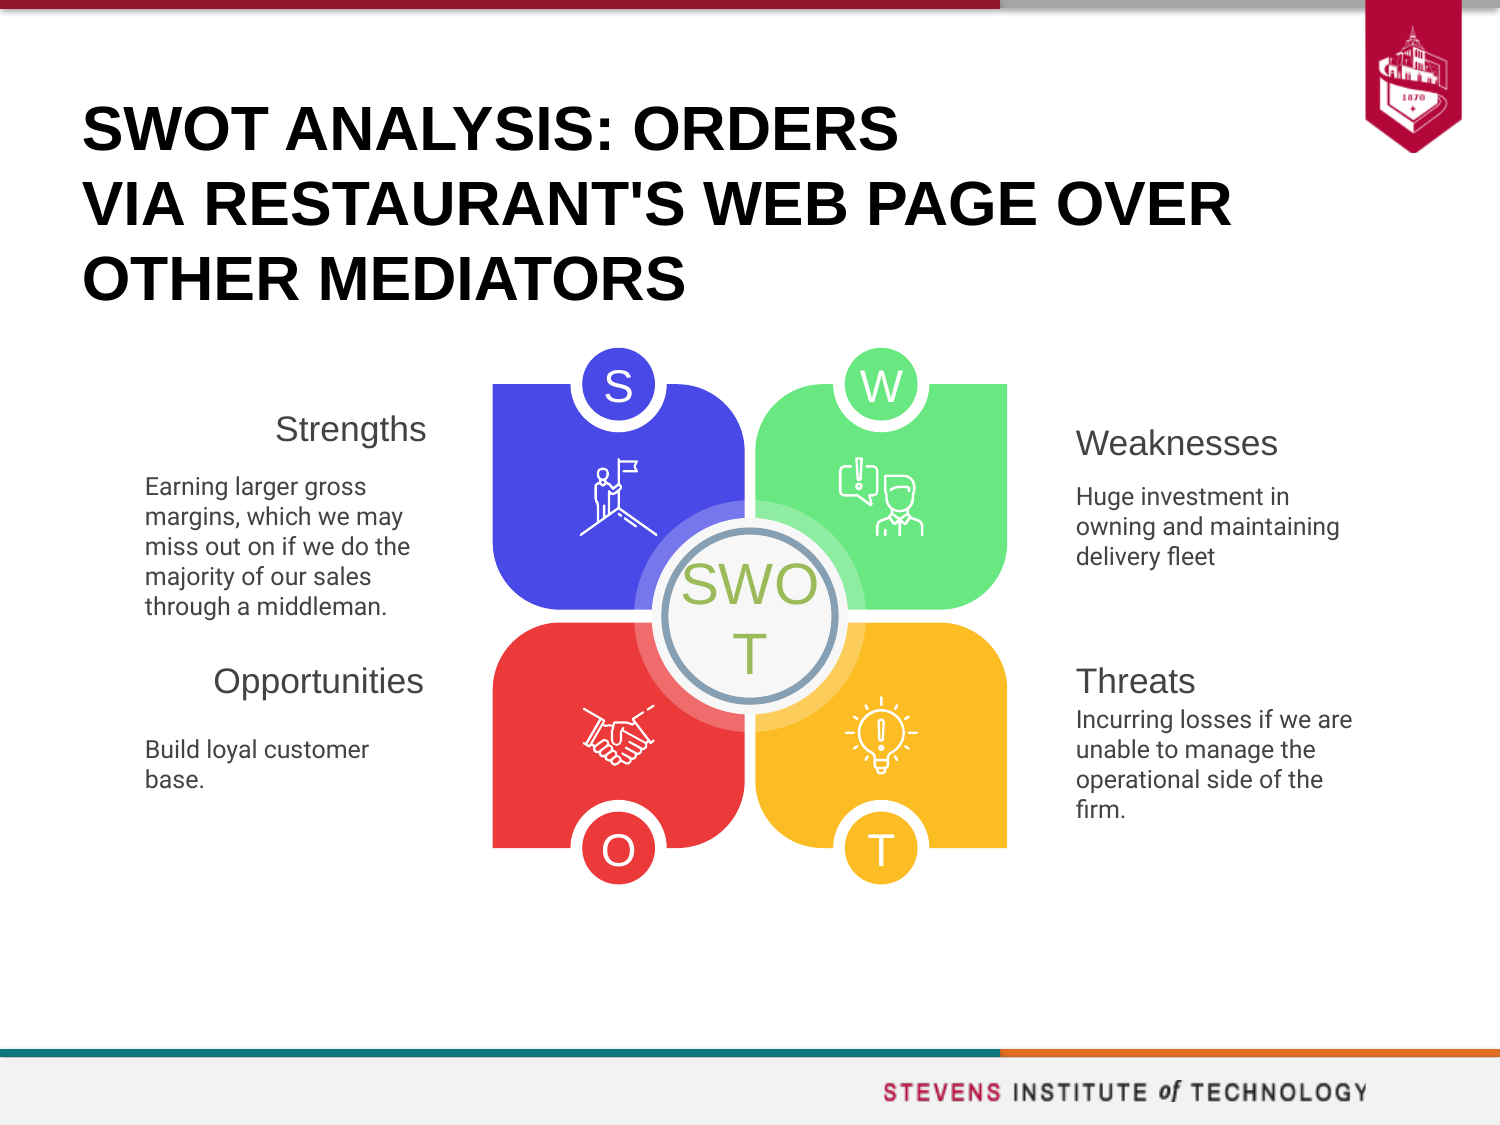

# SWOT ANALYSIS: ORDERS VIA RESTAURANT'S WEB PAGE OVER OTHER MEDIATORS

S

Strengths
Earning larger gross margins, which we may miss out on if we do the majority of our sales through a middleman.

W

Weaknesses
Huge investment in owning and maintaining delivery fleet

SWOT

Threats
Incurring losses if we are unable to manage the operational side of the firm.

T

Opportunities
Build loyal customer base.

O